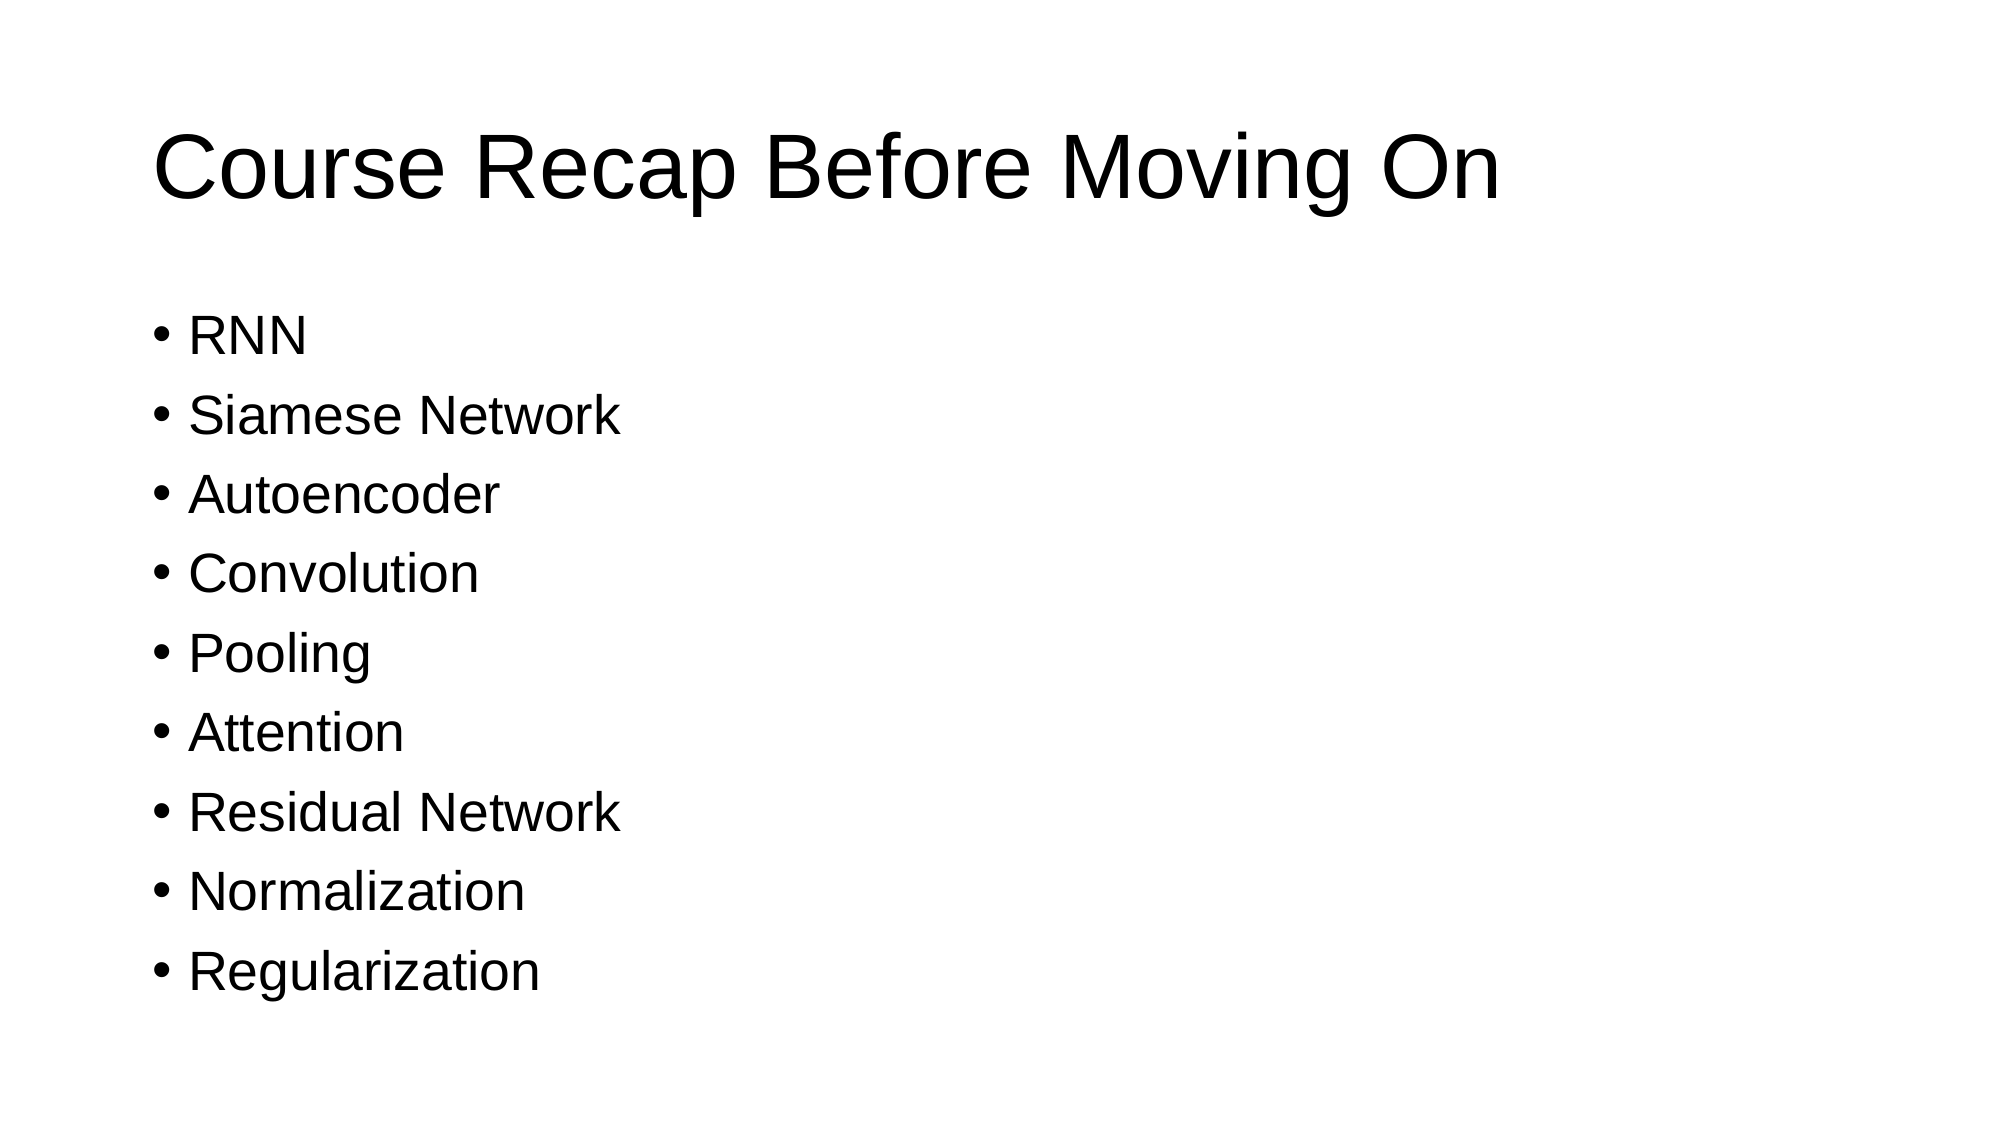

# Course Recap Before Moving On
RNN
Siamese Network
Autoencoder
Convolution
Pooling
Attention
Residual Network
Normalization
Regularization